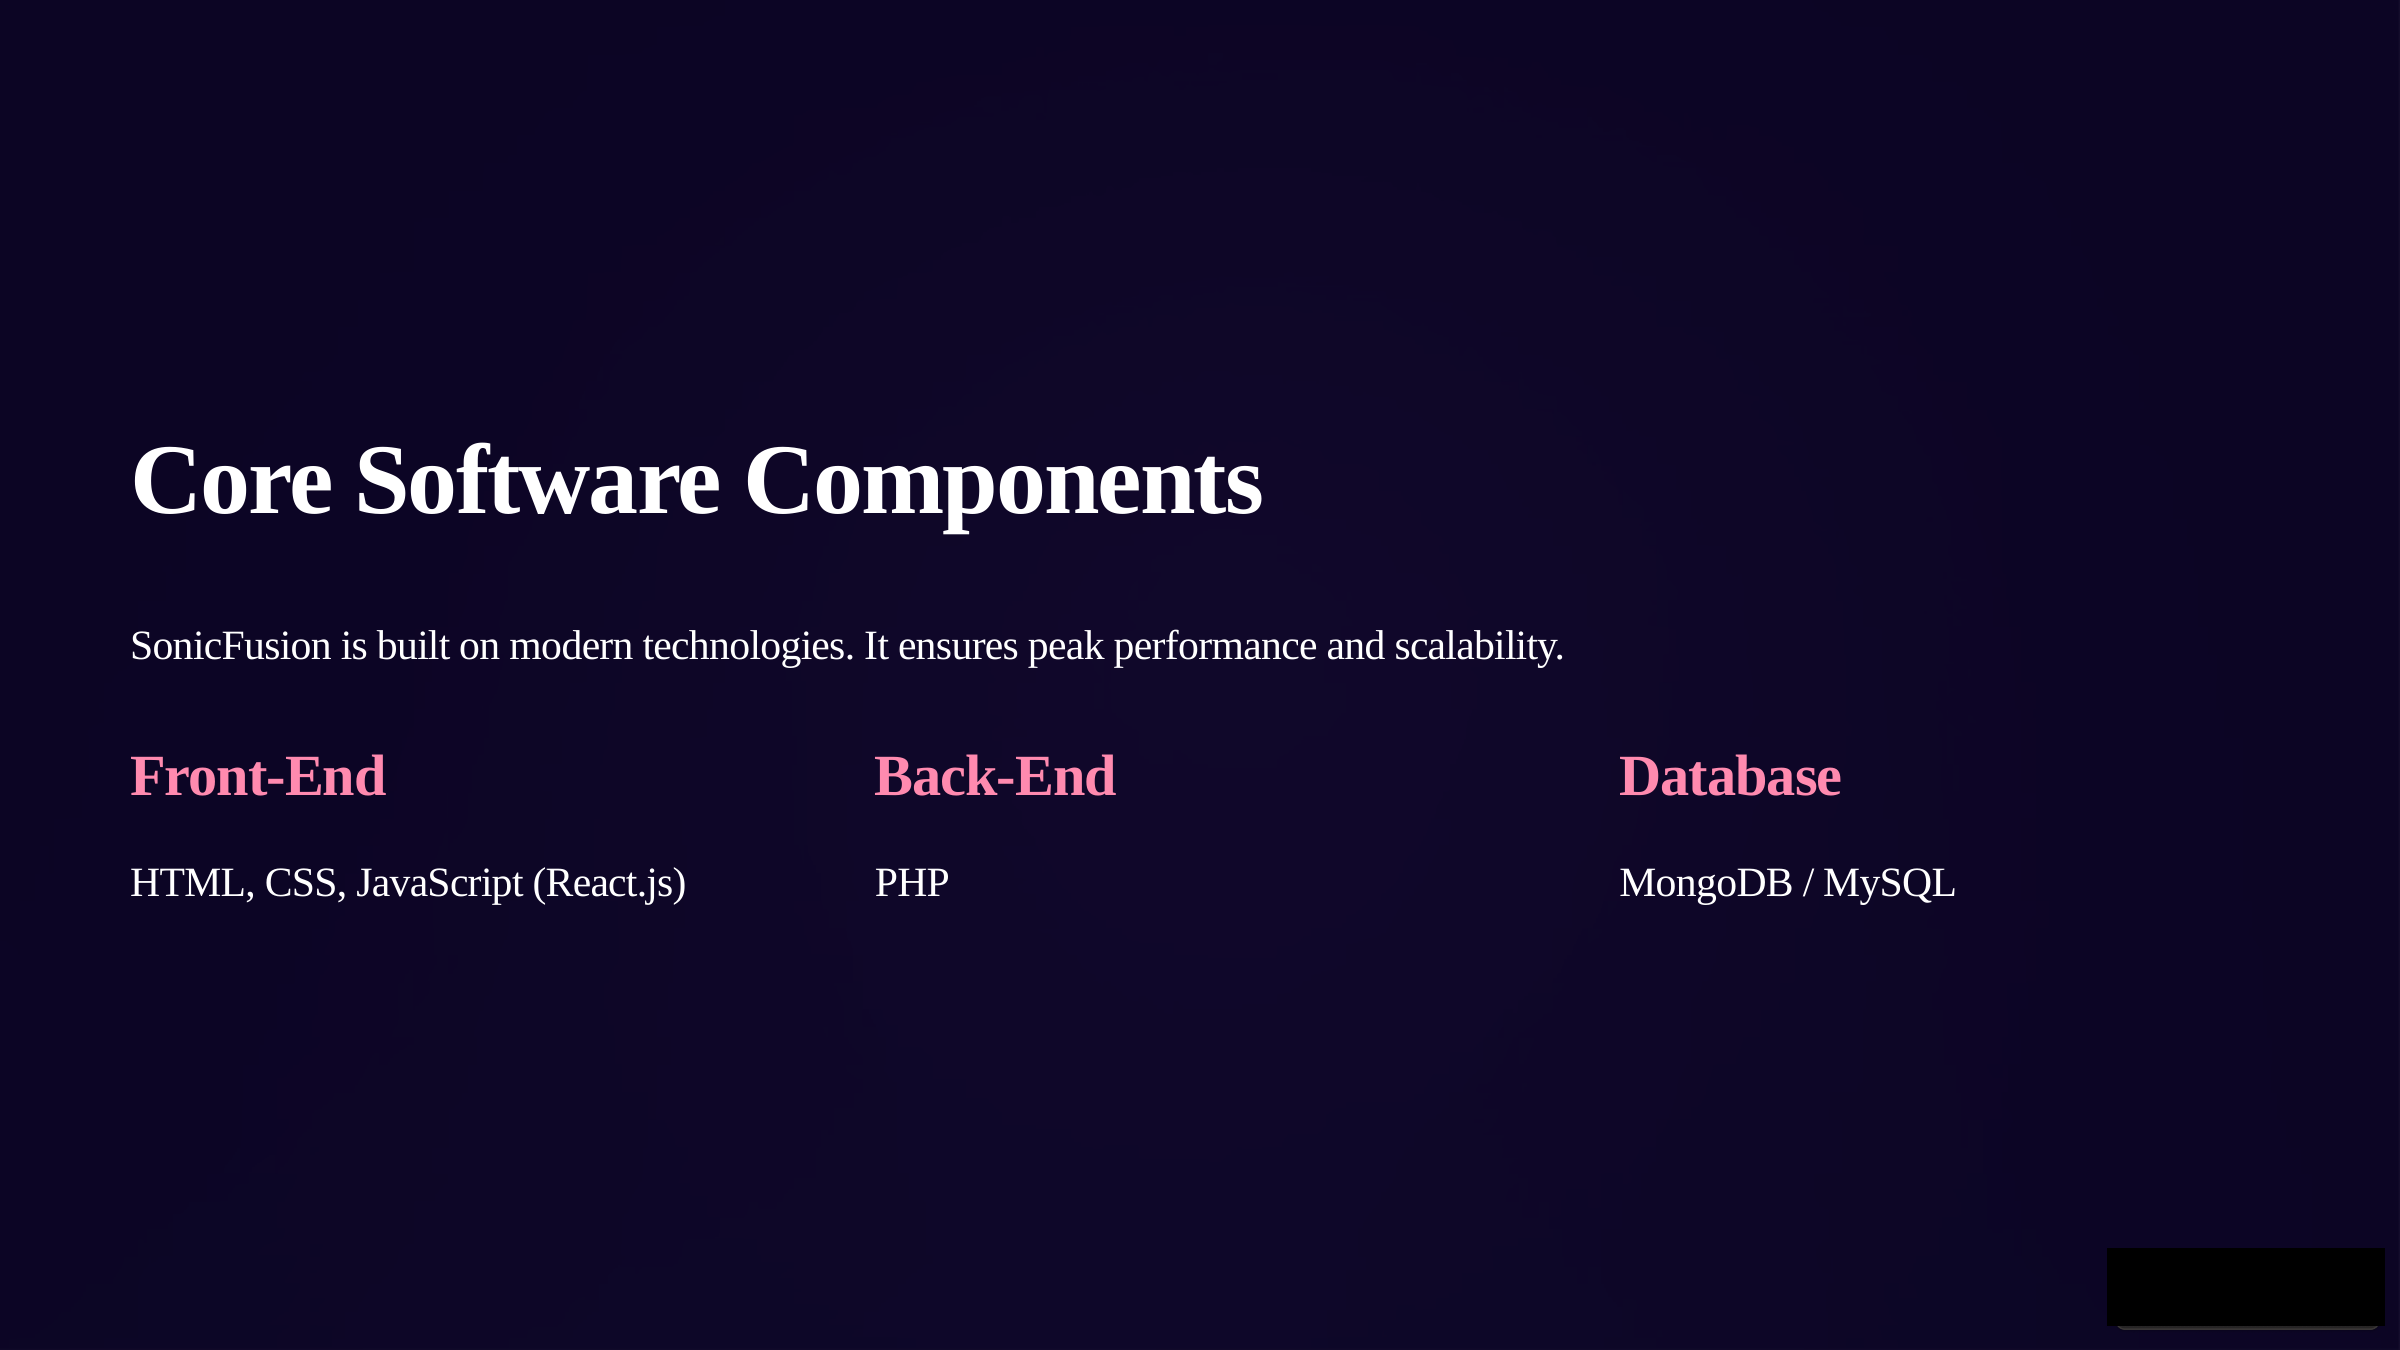

Core Software Components
SonicFusion is built on modern technologies. It ensures peak performance and scalability.
Front-End
Back-End
Database
HTML, CSS, JavaScript (React.js)
PHP
MongoDB / MySQL